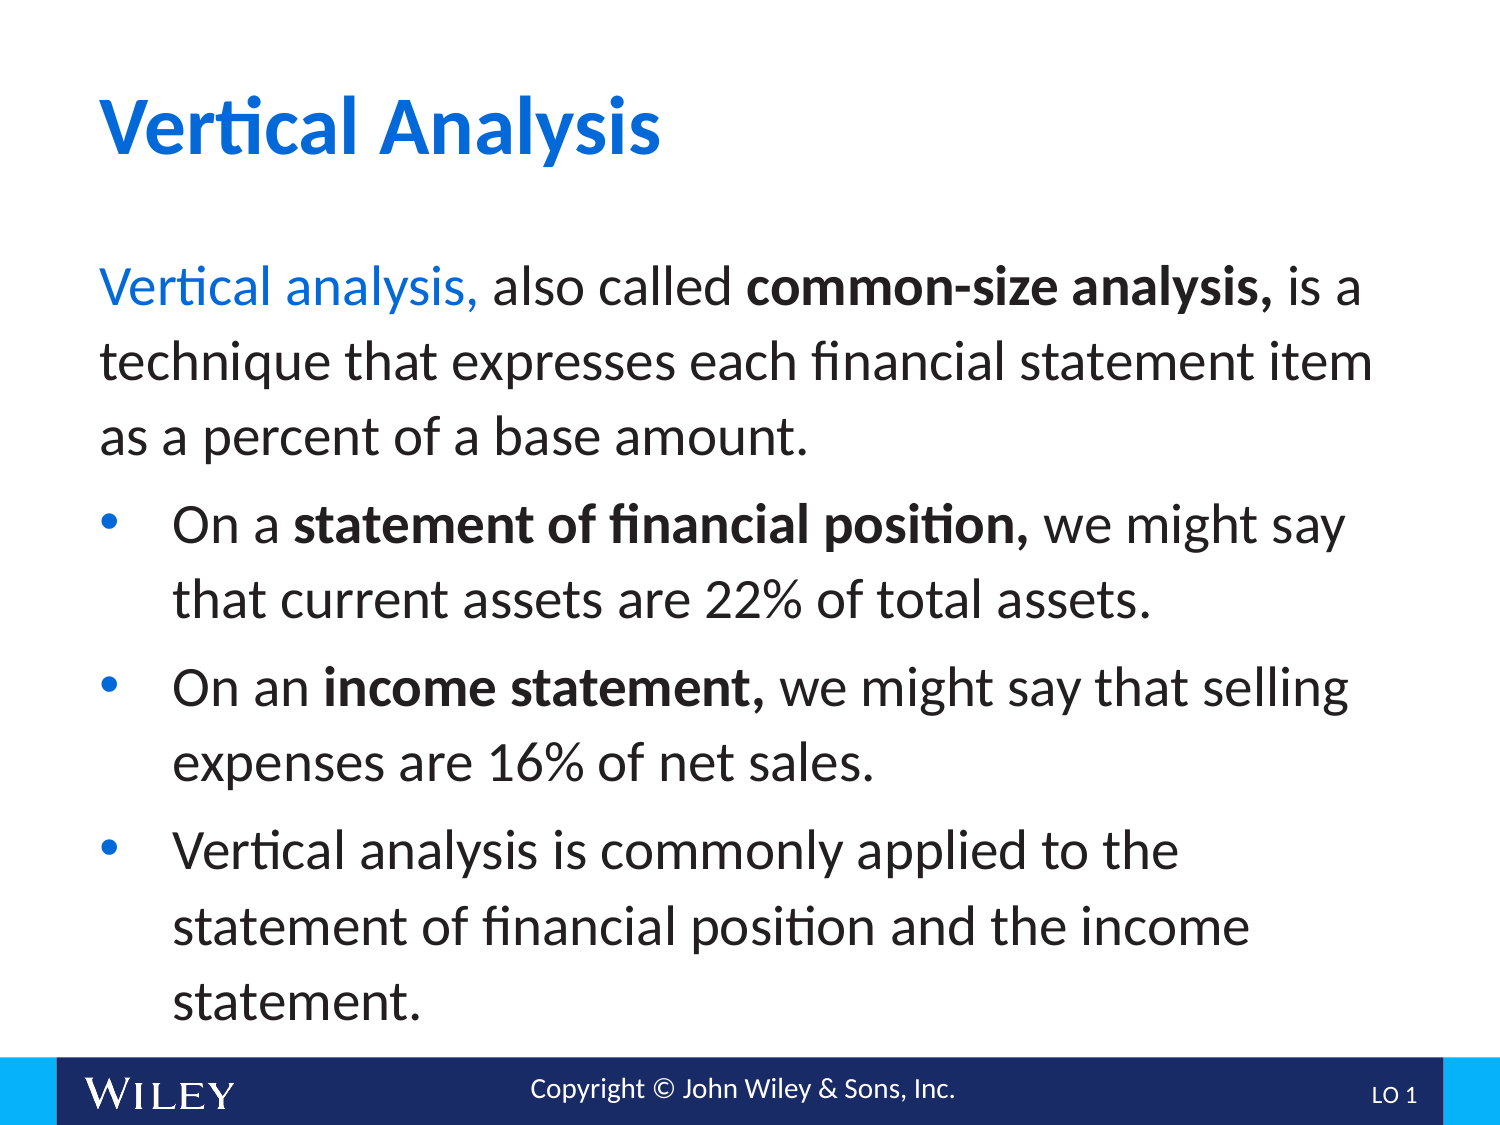

# Vertical Analysis
Vertical analysis, also called common-size analysis, is a technique that expresses each financial statement item as a percent of a base amount.
On a statement of financial position, we might say that current assets are 22% of total assets.
On an income statement, we might say that selling expenses are 16% of net sales.
Vertical analysis is commonly applied to the statement of financial position and the income statement.
L O 1